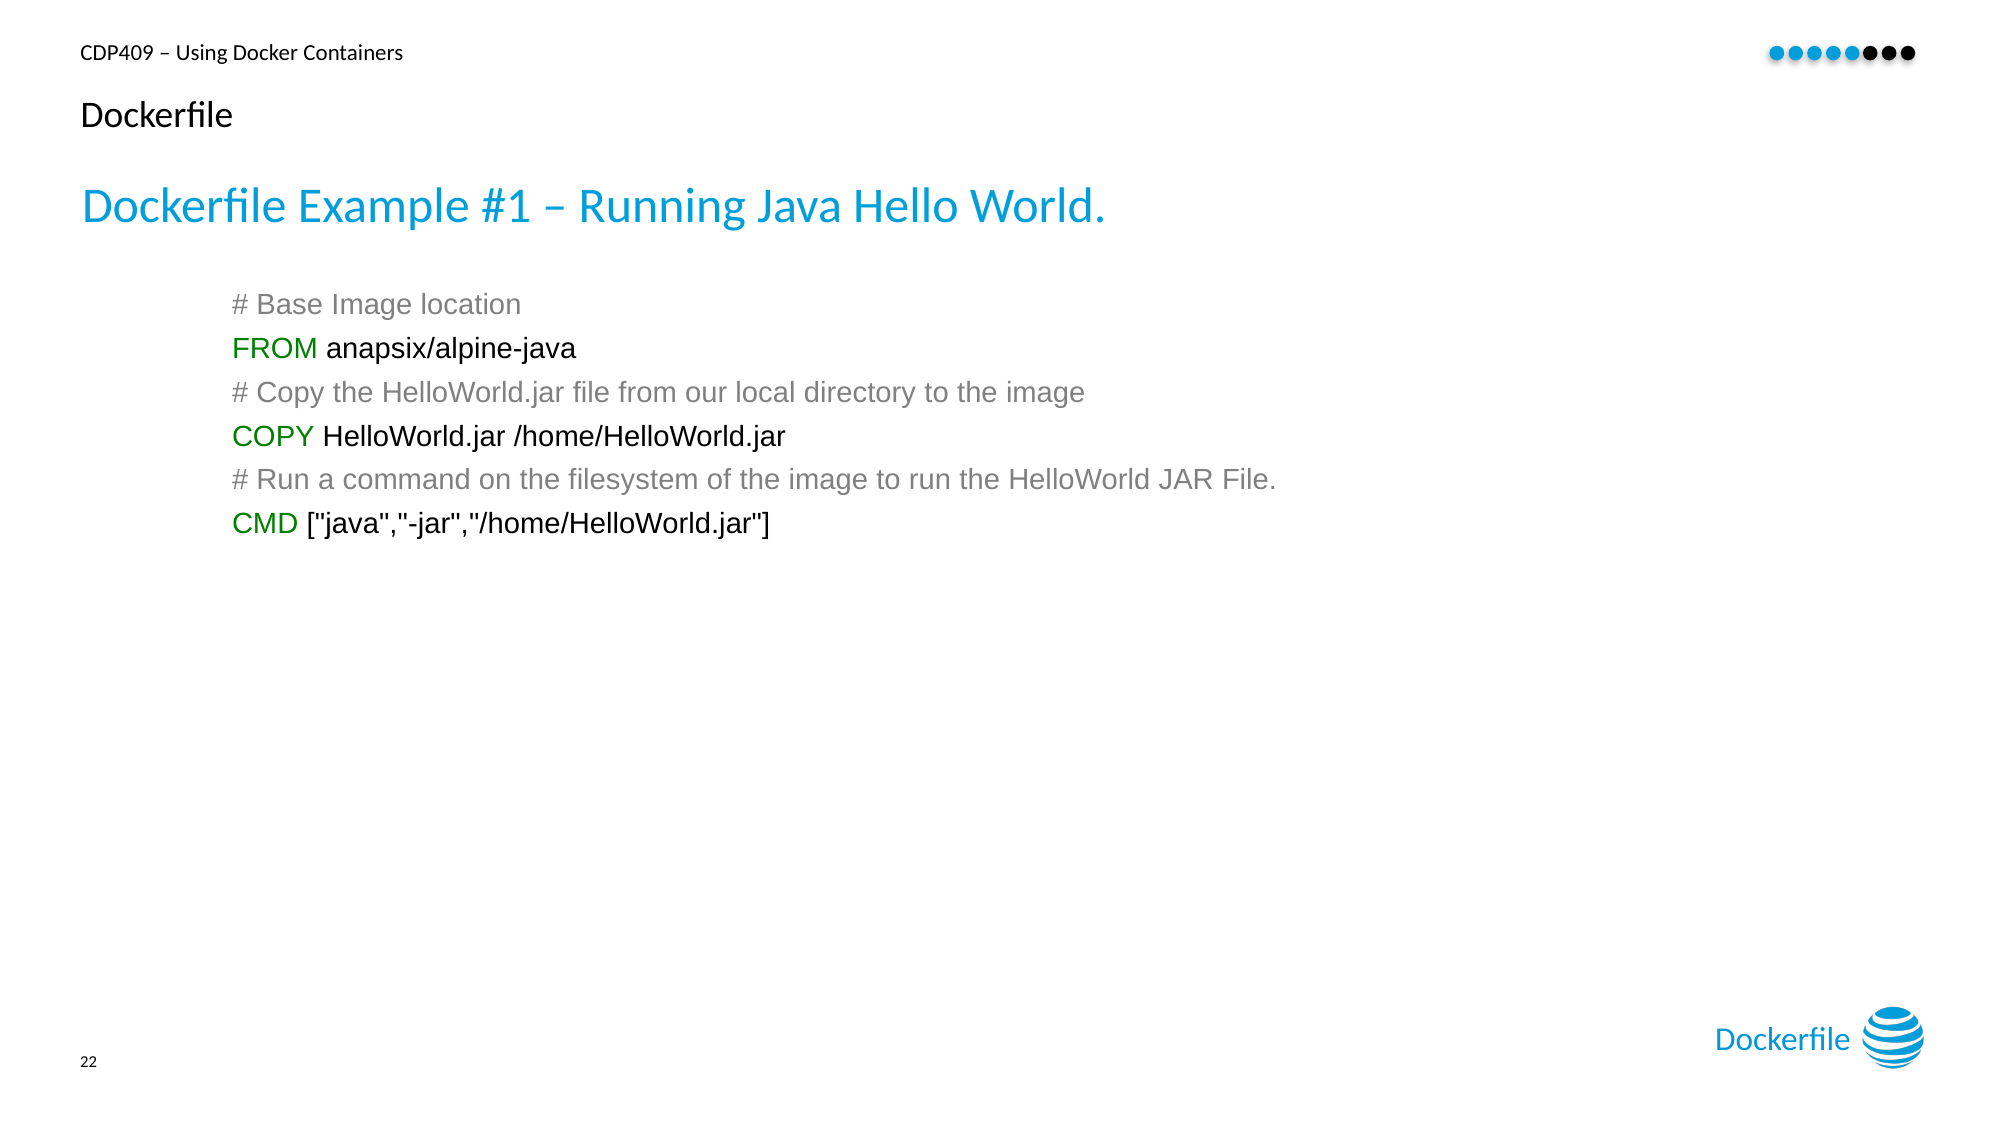

# Dockerfile
Dockerfile Example #1 – Running Java Hello World.

# Base Image location
FROM anapsix/alpine-java
# Copy the HelloWorld.jar file from our local directory to the image
COPY HelloWorld.jar /home/HelloWorld.jar
# Run a command on the filesystem of the image to run the HelloWorld JAR File.
CMD ["java","-jar","/home/HelloWorld.jar"]
Dockerfile
22